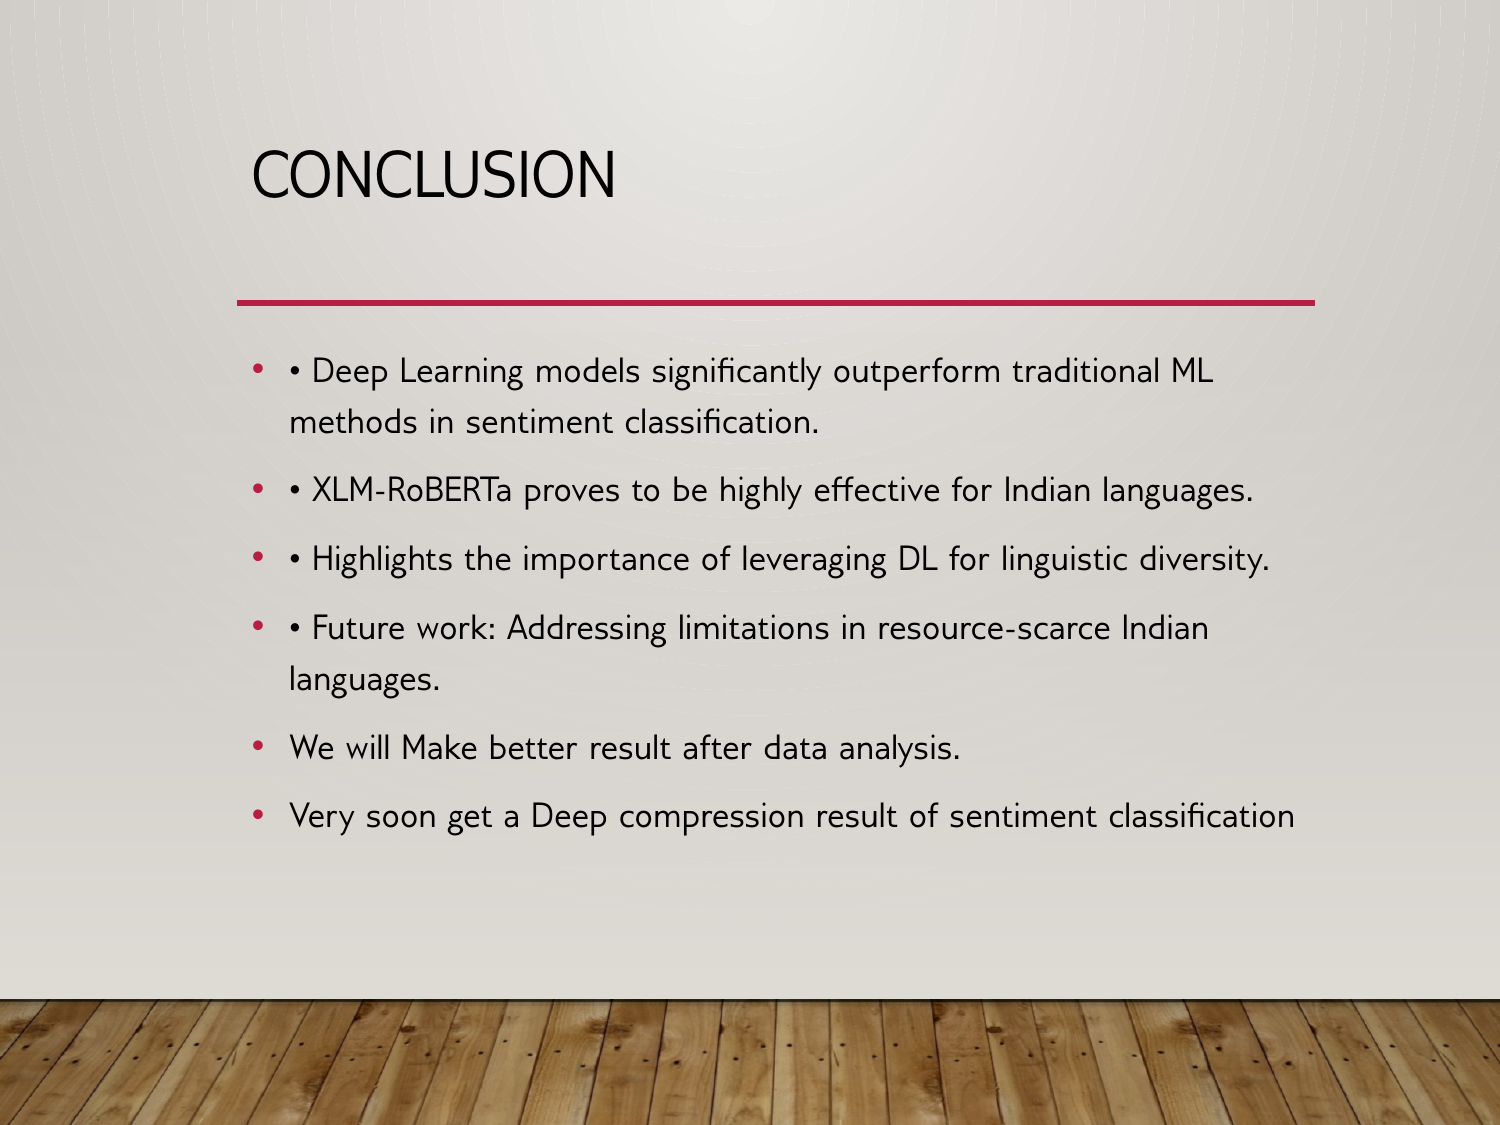

# Conclusion
• Deep Learning models significantly outperform traditional ML methods in sentiment classification.
• XLM-RoBERTa proves to be highly effective for Indian languages.
• Highlights the importance of leveraging DL for linguistic diversity.
• Future work: Addressing limitations in resource-scarce Indian languages.
We will Make better result after data analysis.
Very soon get a Deep compression result of sentiment classification